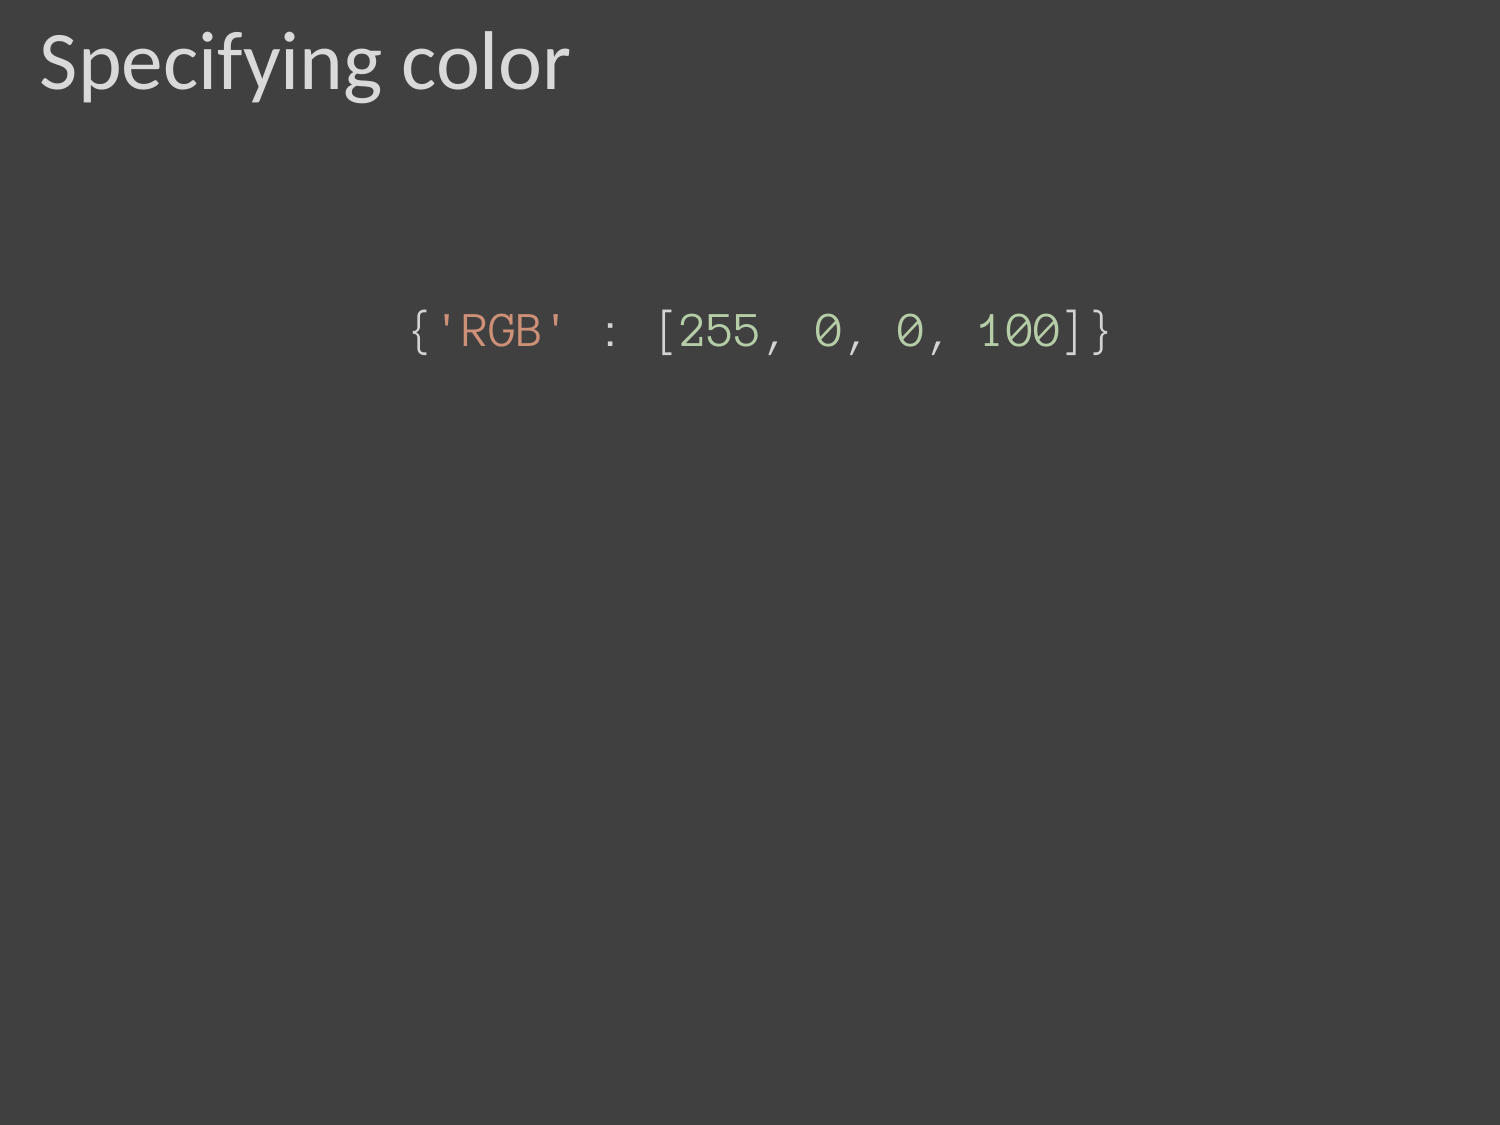

# Specifying color

{'RGB' : [255, 0, 0, 100]}